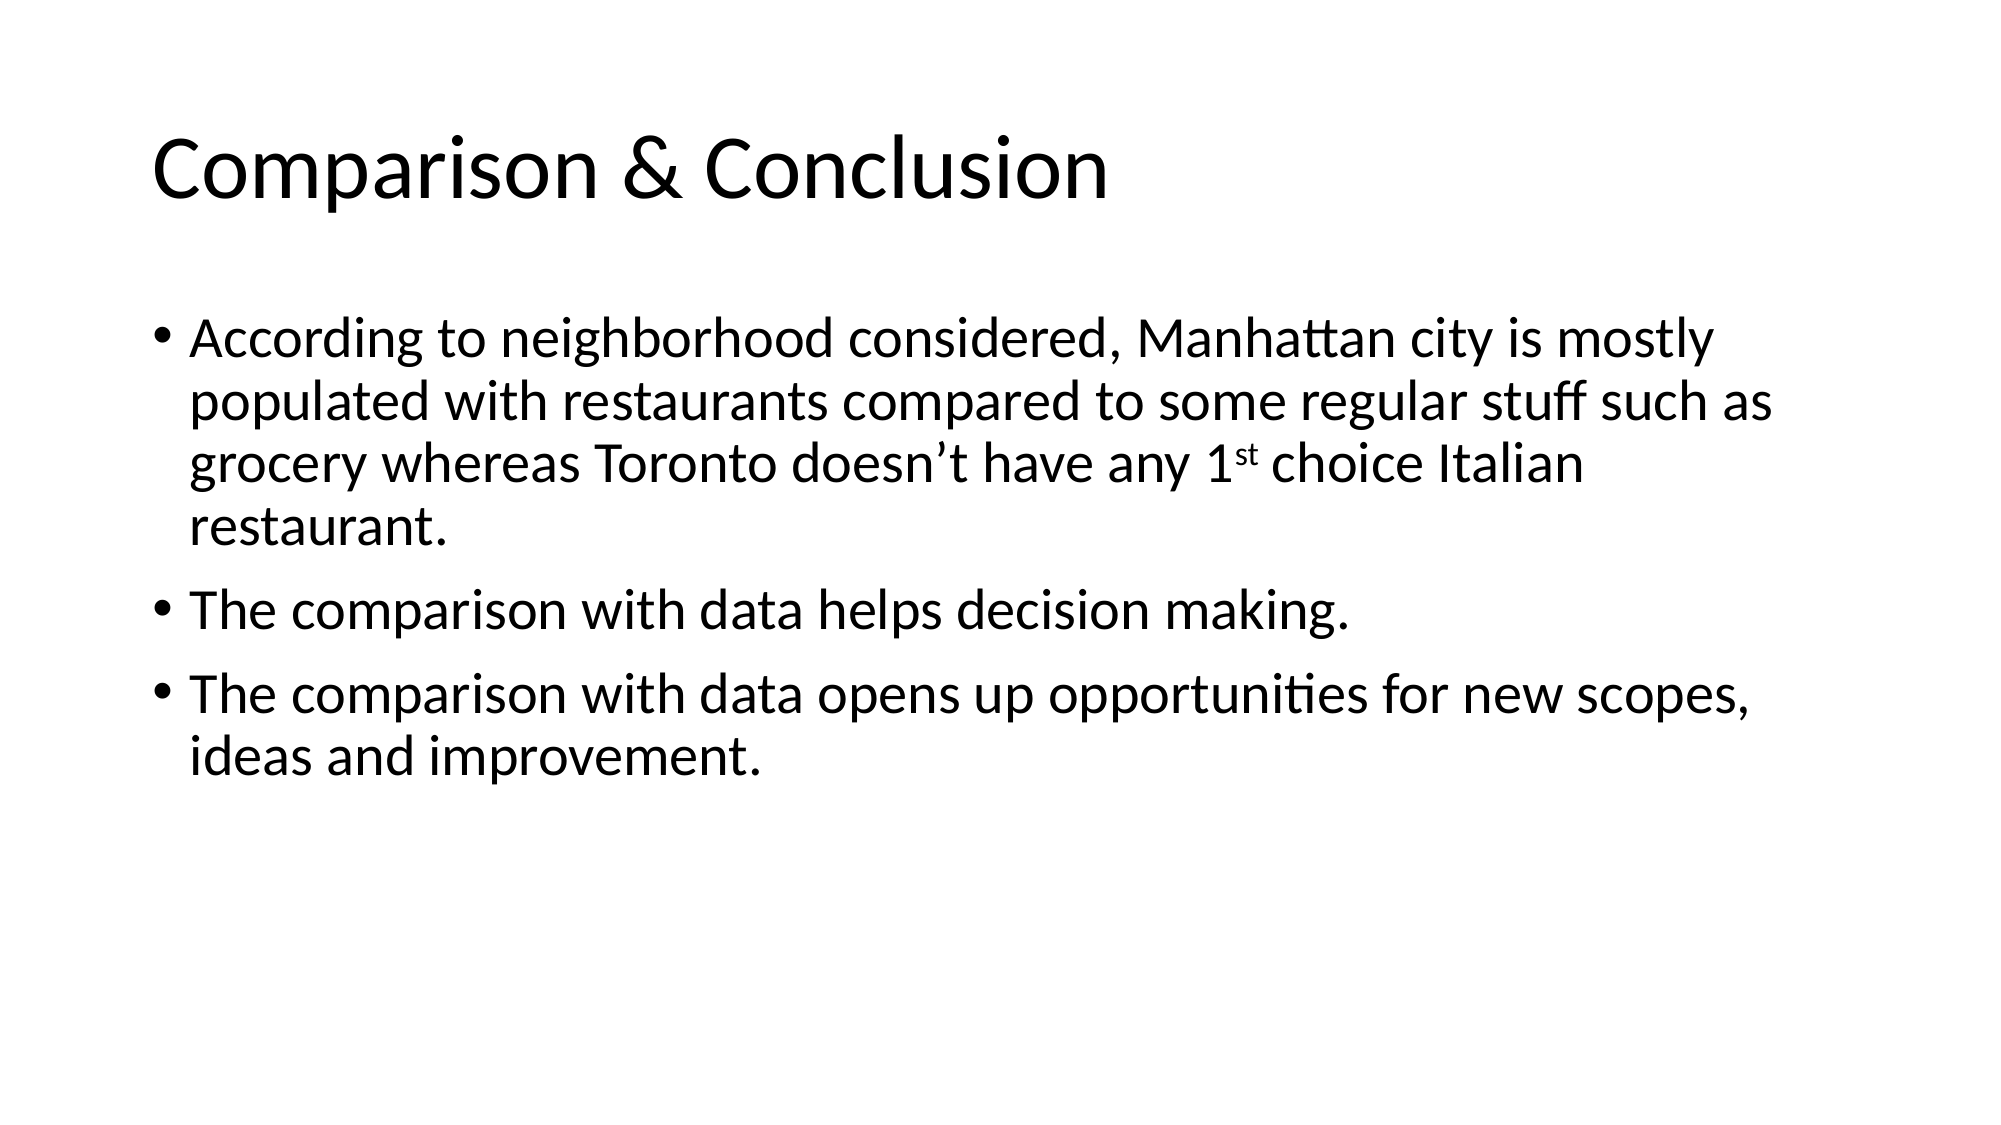

# Comparison & Conclusion
According to neighborhood considered, Manhattan city is mostly populated with restaurants compared to some regular stuff such as grocery whereas Toronto doesn’t have any 1st choice Italian restaurant.
The comparison with data helps decision making.
The comparison with data opens up opportunities for new scopes, ideas and improvement.